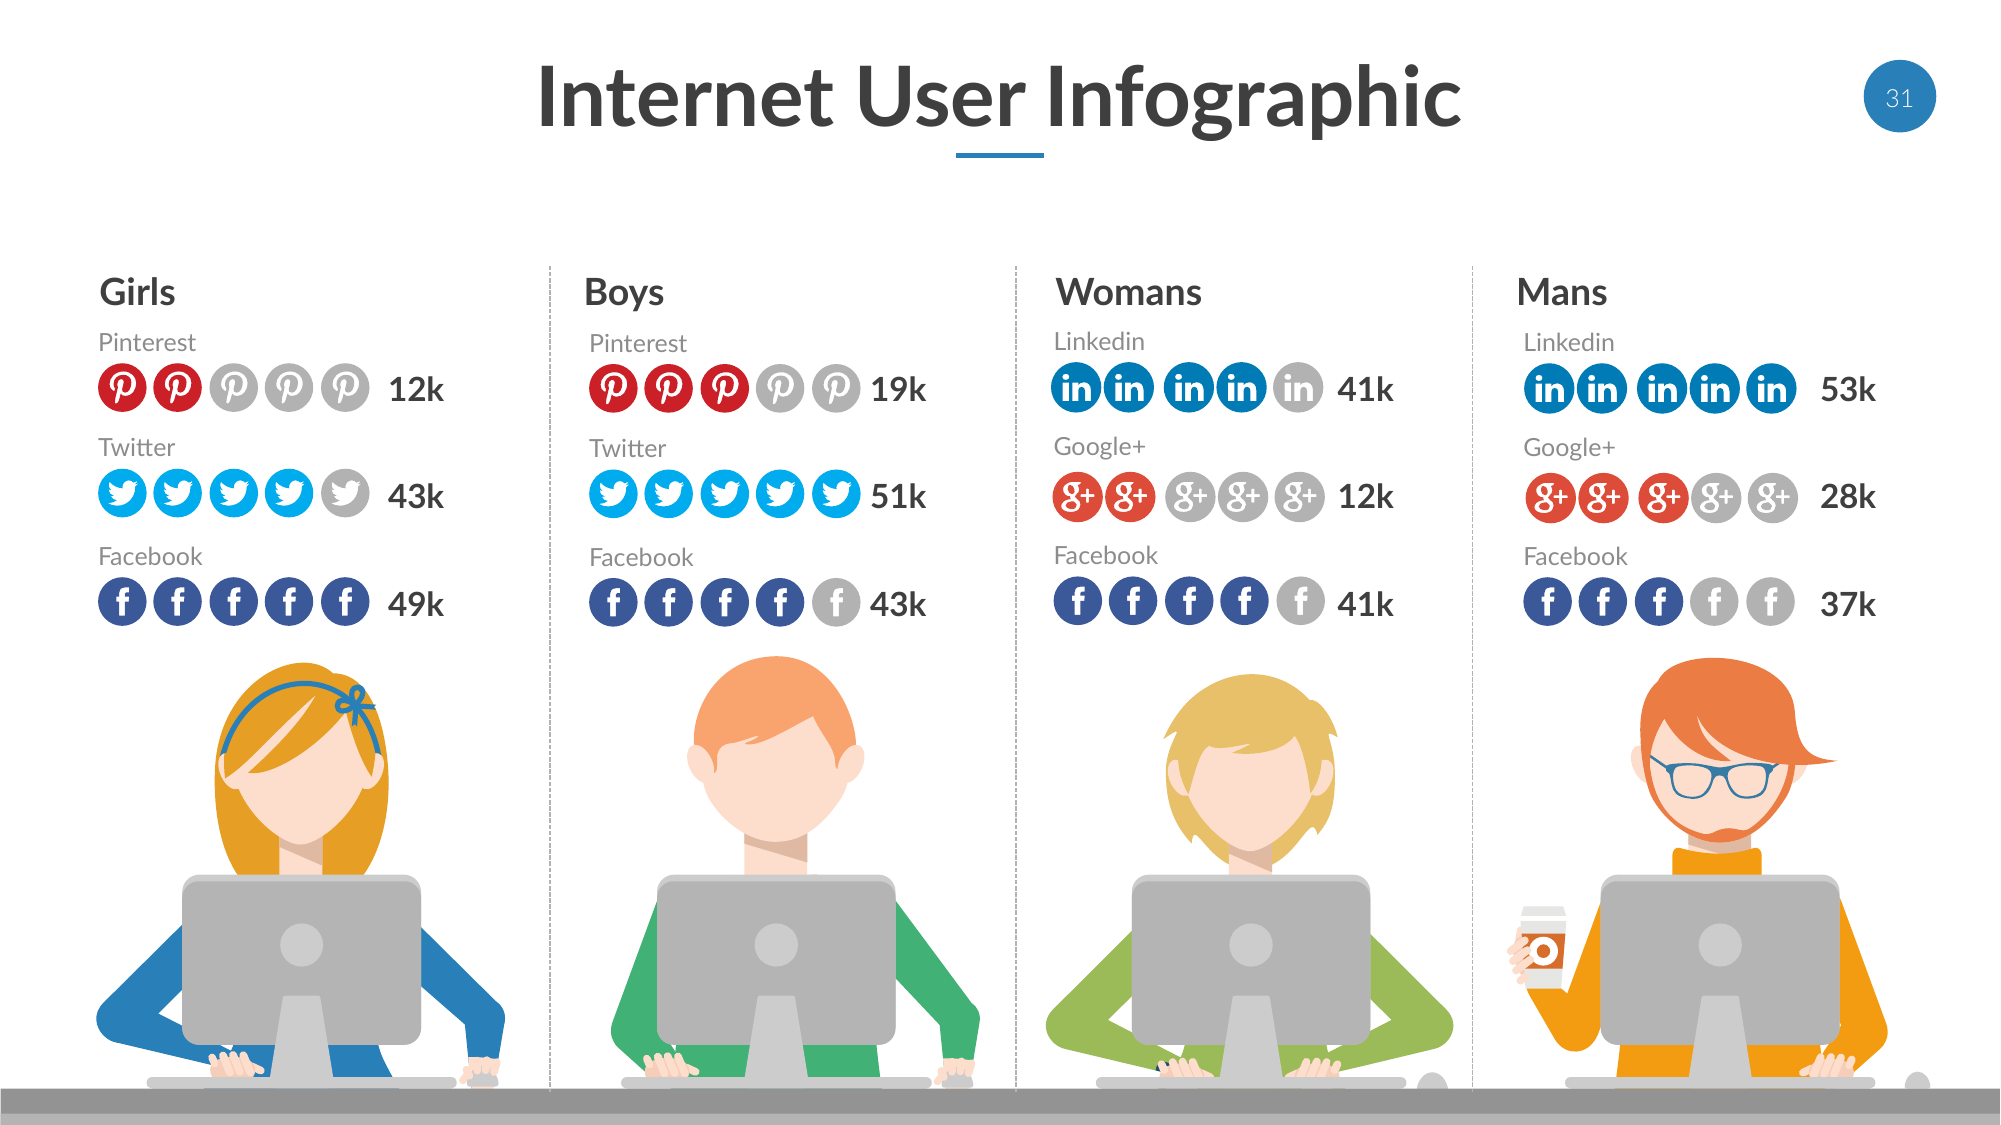

# Internet User Infographic
31
Girls
Boys
Womans
Mans
Linkedin
Pinterest
Linkedin
Pinterest
41k
53k
12k
19k

Google+
Twitter
Google+
Twitter
12k
28k
43k
51k

Facebook
Facebook
Facebook
Facebook
41k
37k
49k
43k